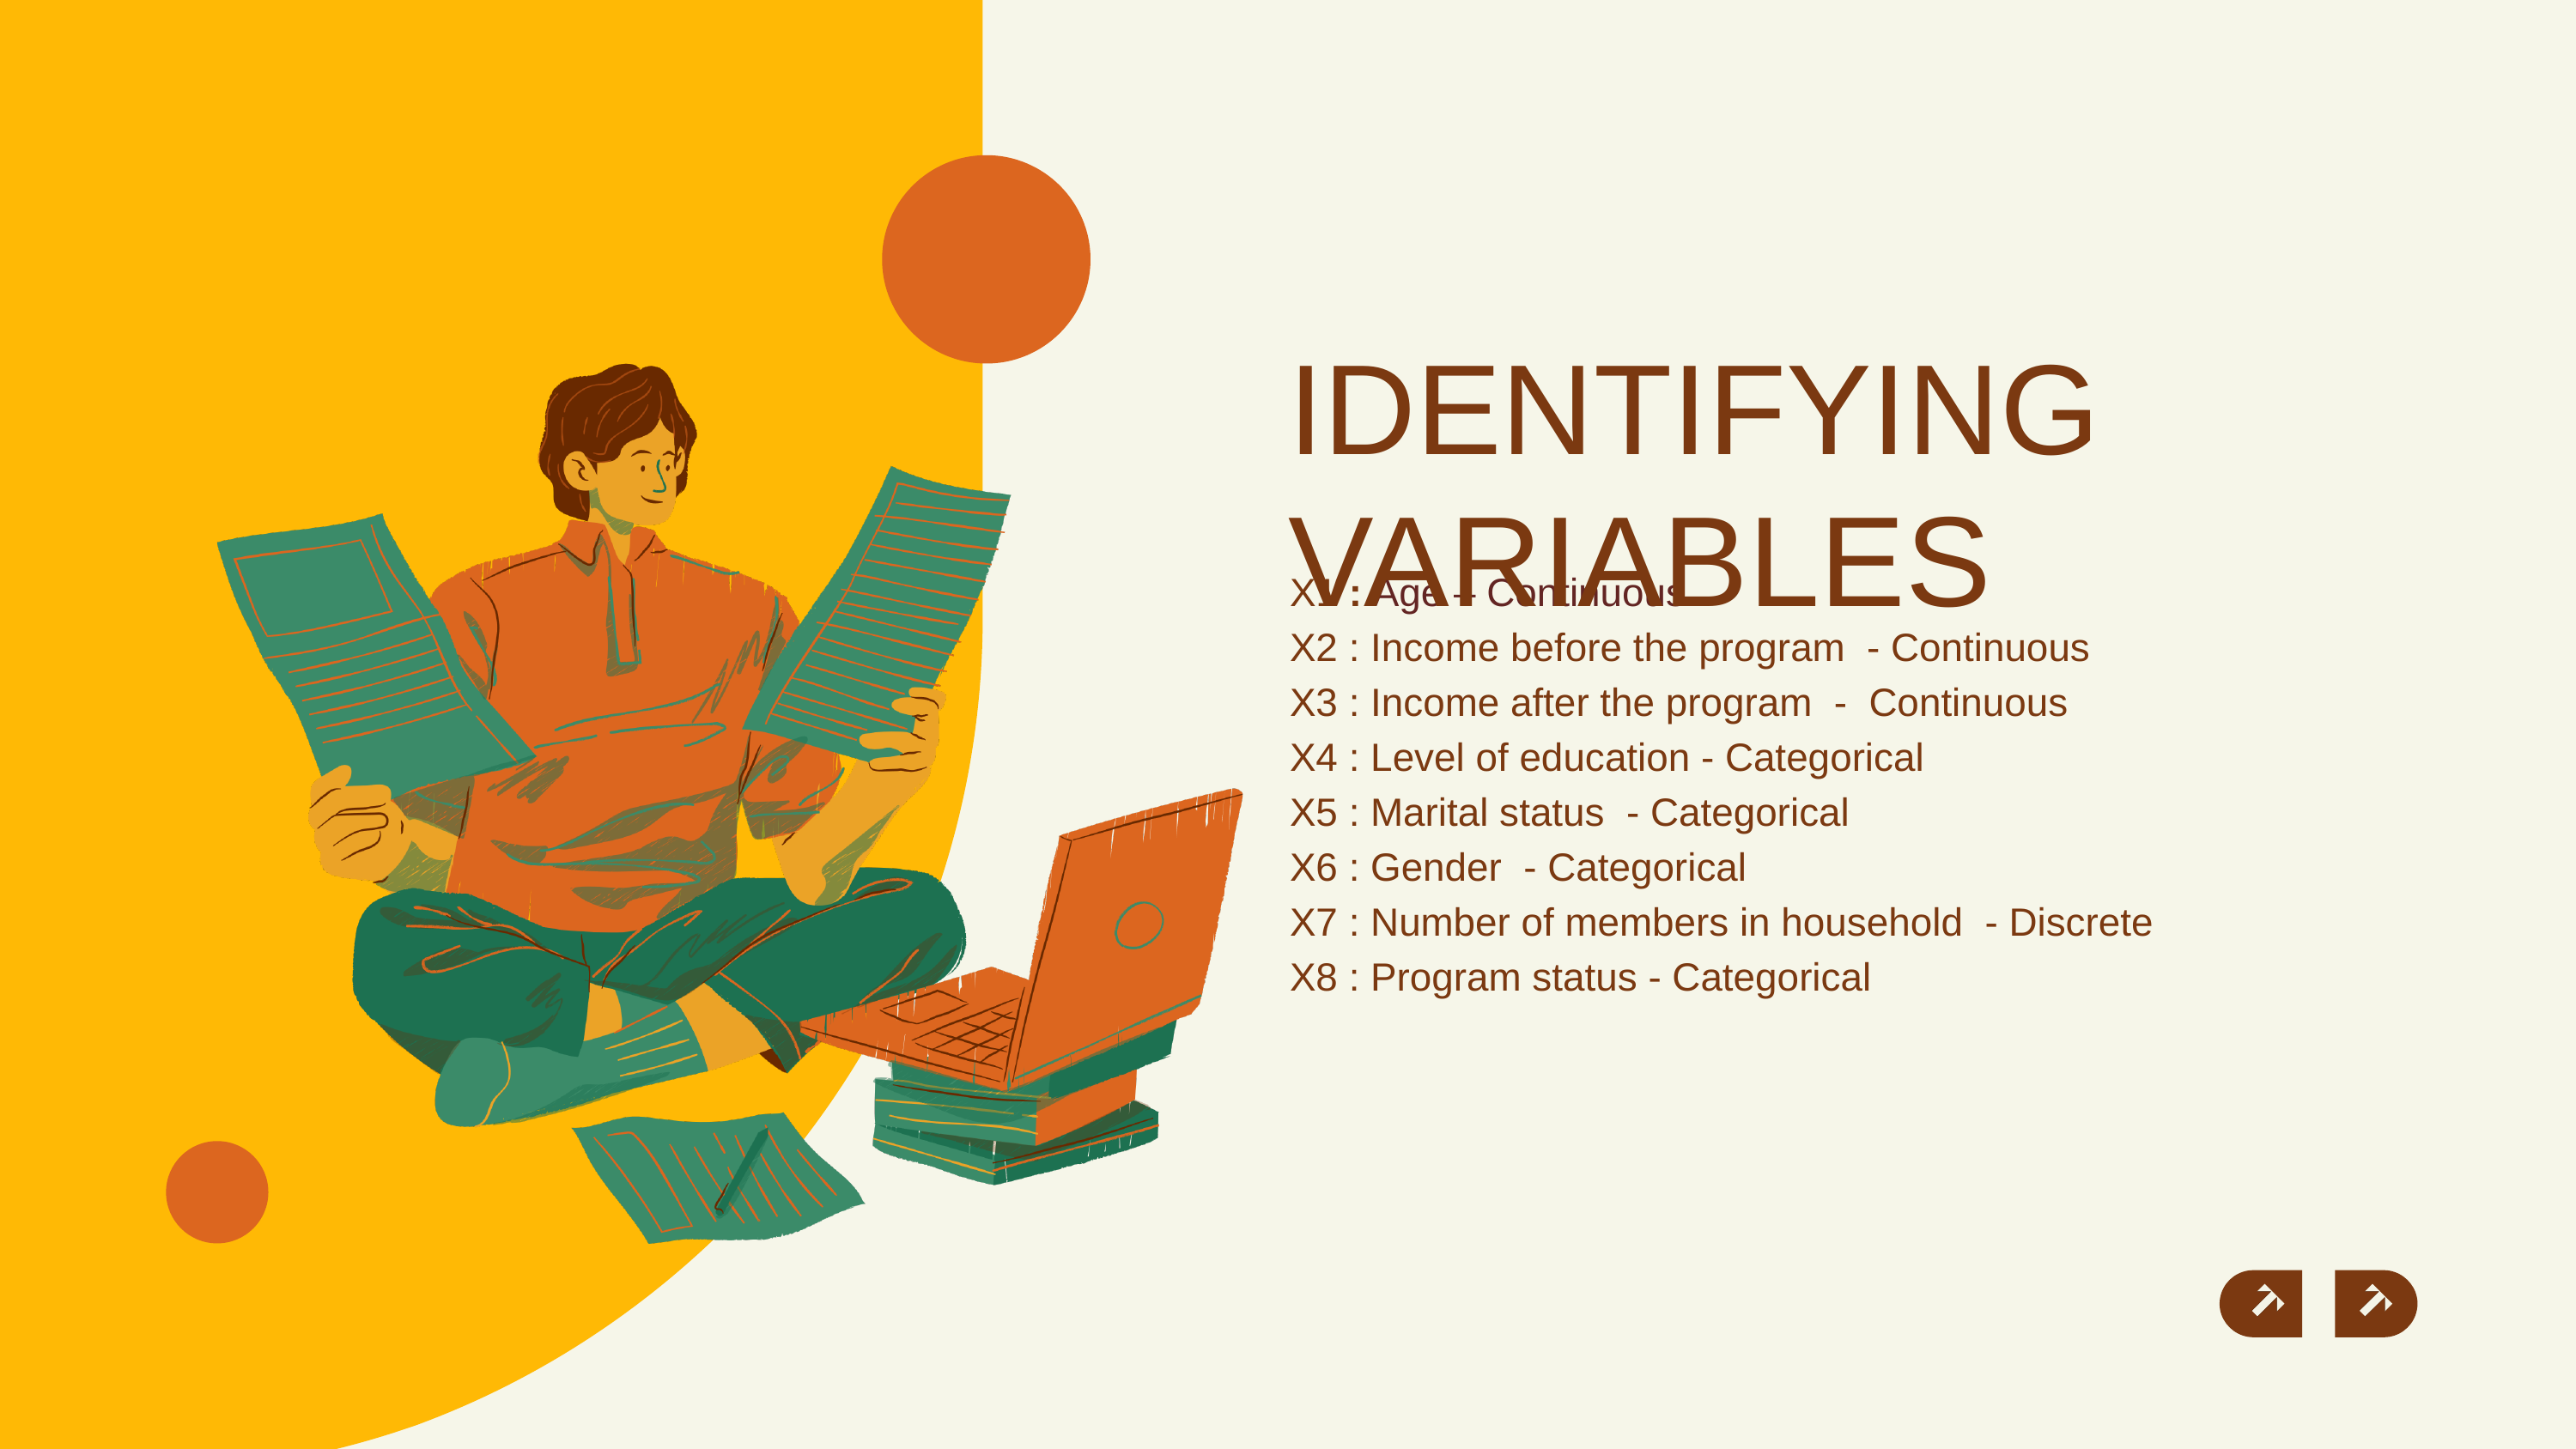

IDENTIFYING VARIABLES

X1 : Age – Continuous
X2 : Income before the program  - Continuous
X3 : Income after the program  -  Continuous
X4 : Level of education - Categorical
X5 : Marital status  - Categorical
X6 : Gender  - Categorical
X7 : Number of members in household  - Discrete
X8 : Program status - Categorical